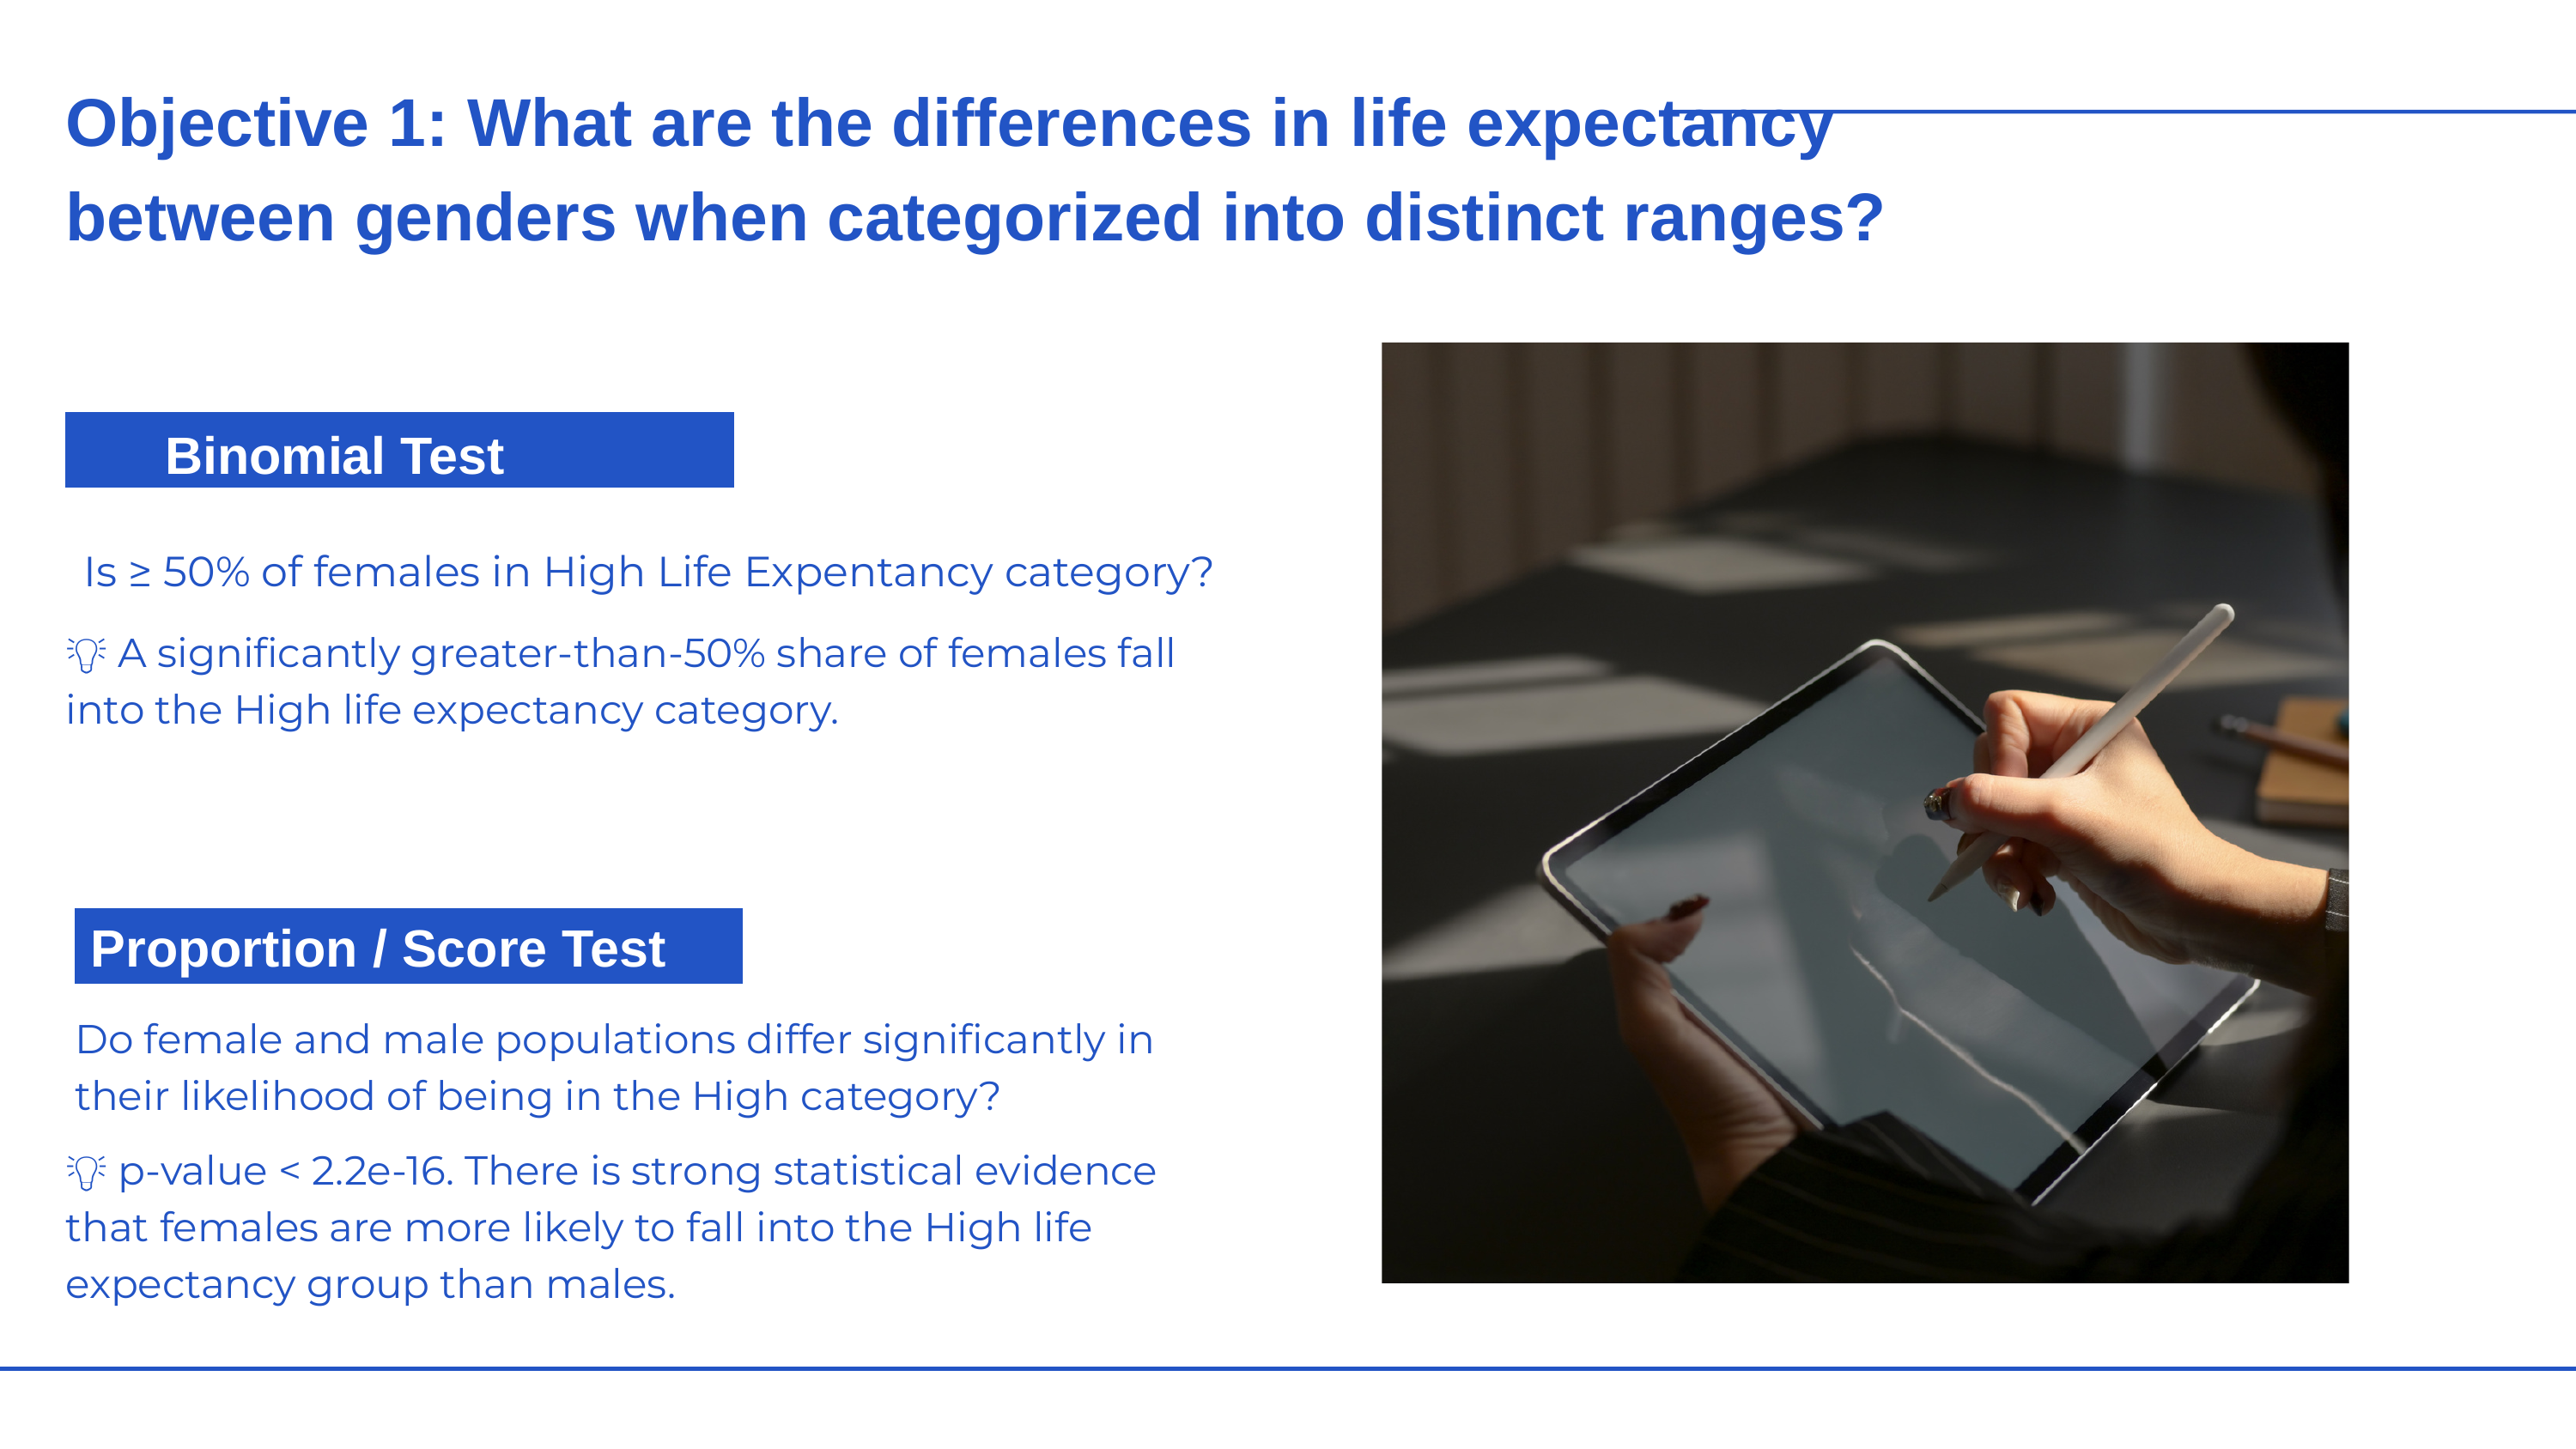

Objective 1: What are the differences in life expectancy between genders when categorized into distinct ranges?

Binomial Test

Is ≥ 50% of females in High Life Expentancy category?
💡 A significantly greater-than-50% share of females fall into the High life expectancy category.
Proportion / Score Test

Do female and male populations differ significantly in their likelihood of being in the High category?
💡 p-value < 2.2e-16. There is strong statistical evidence that females are more likely to fall into the High life expectancy group than males.